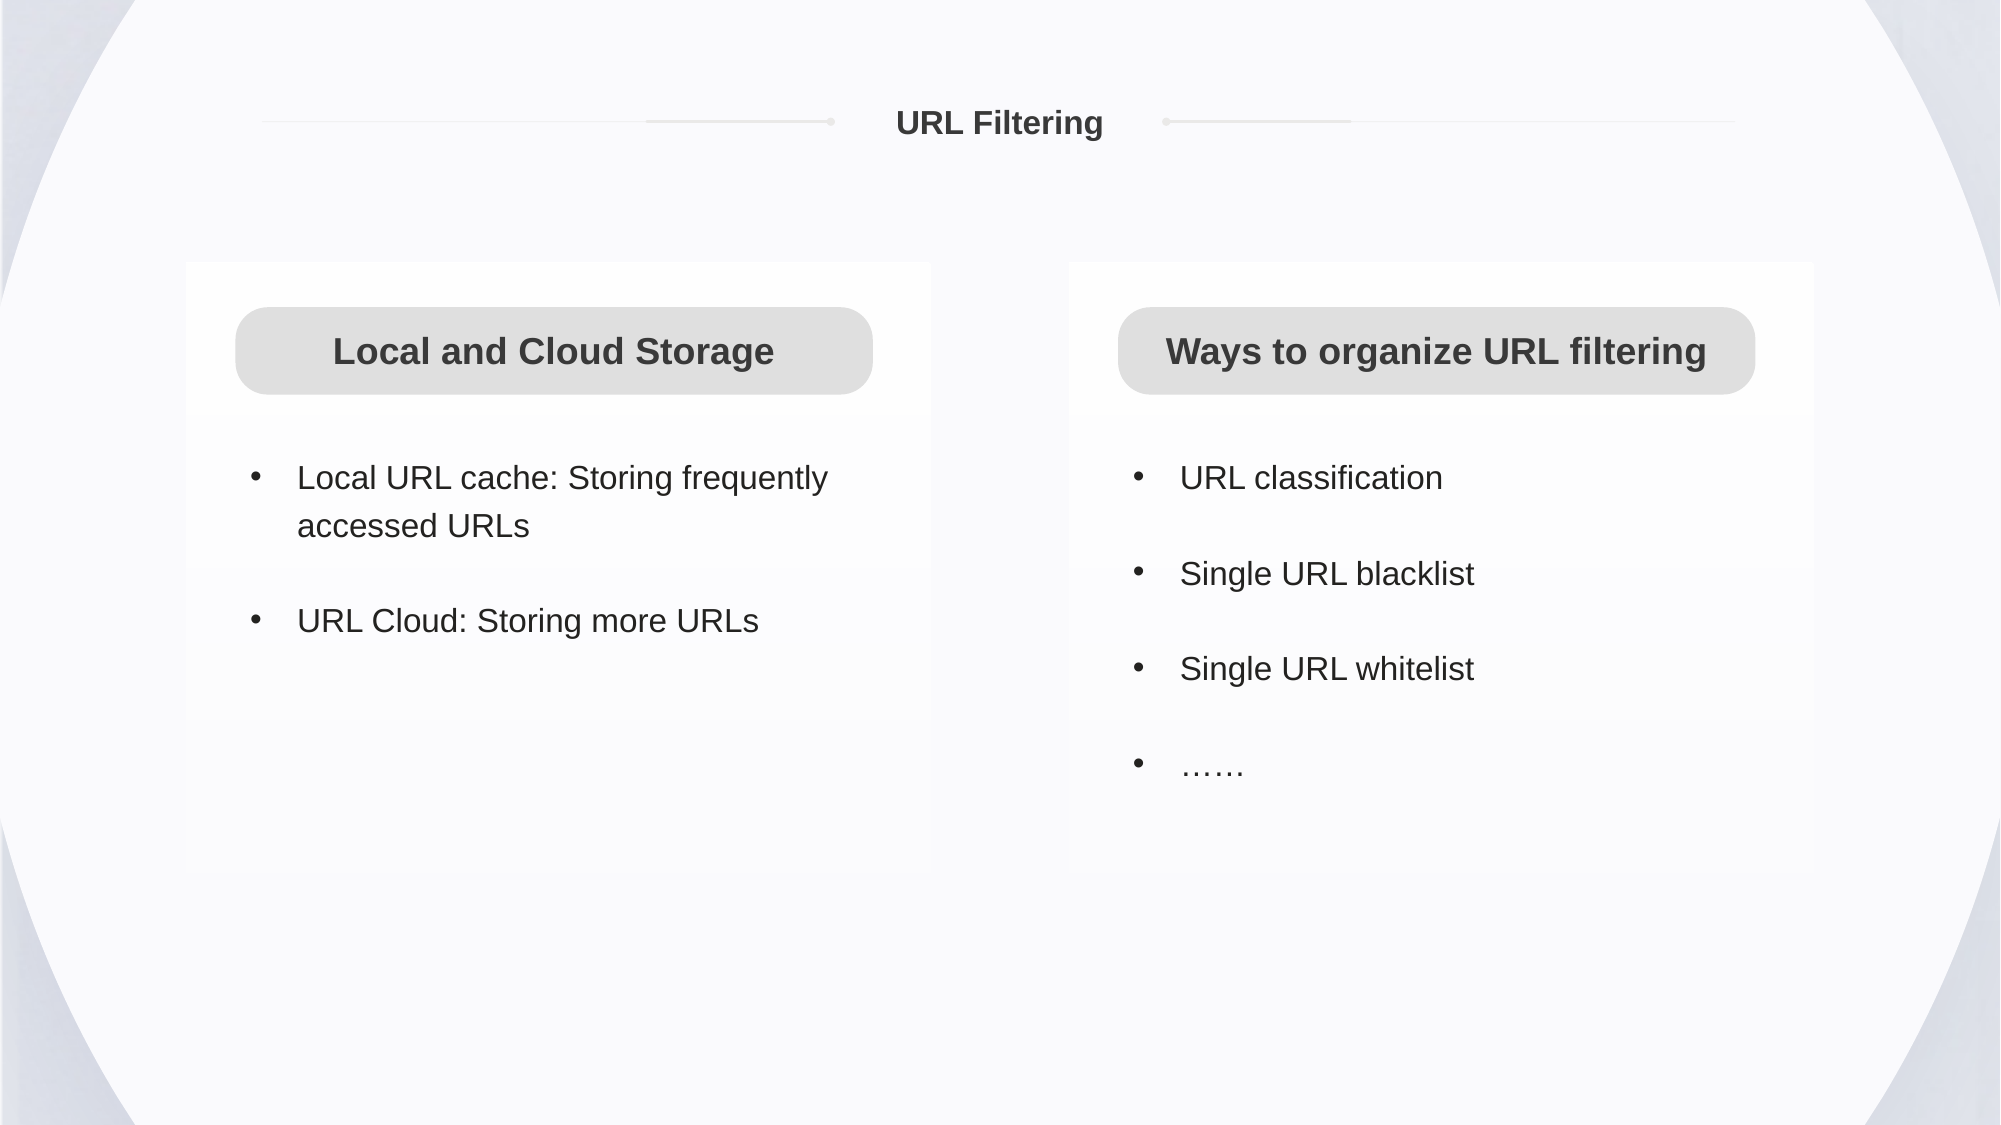

02
URL Filtering

Local and Cloud Storage
Ways to organize URL filtering
Local URL cache: Storing frequently accessed URLs

URL Cloud: Storing more URLs
URL classification

Single URL blacklist

Single URL whitelist

……